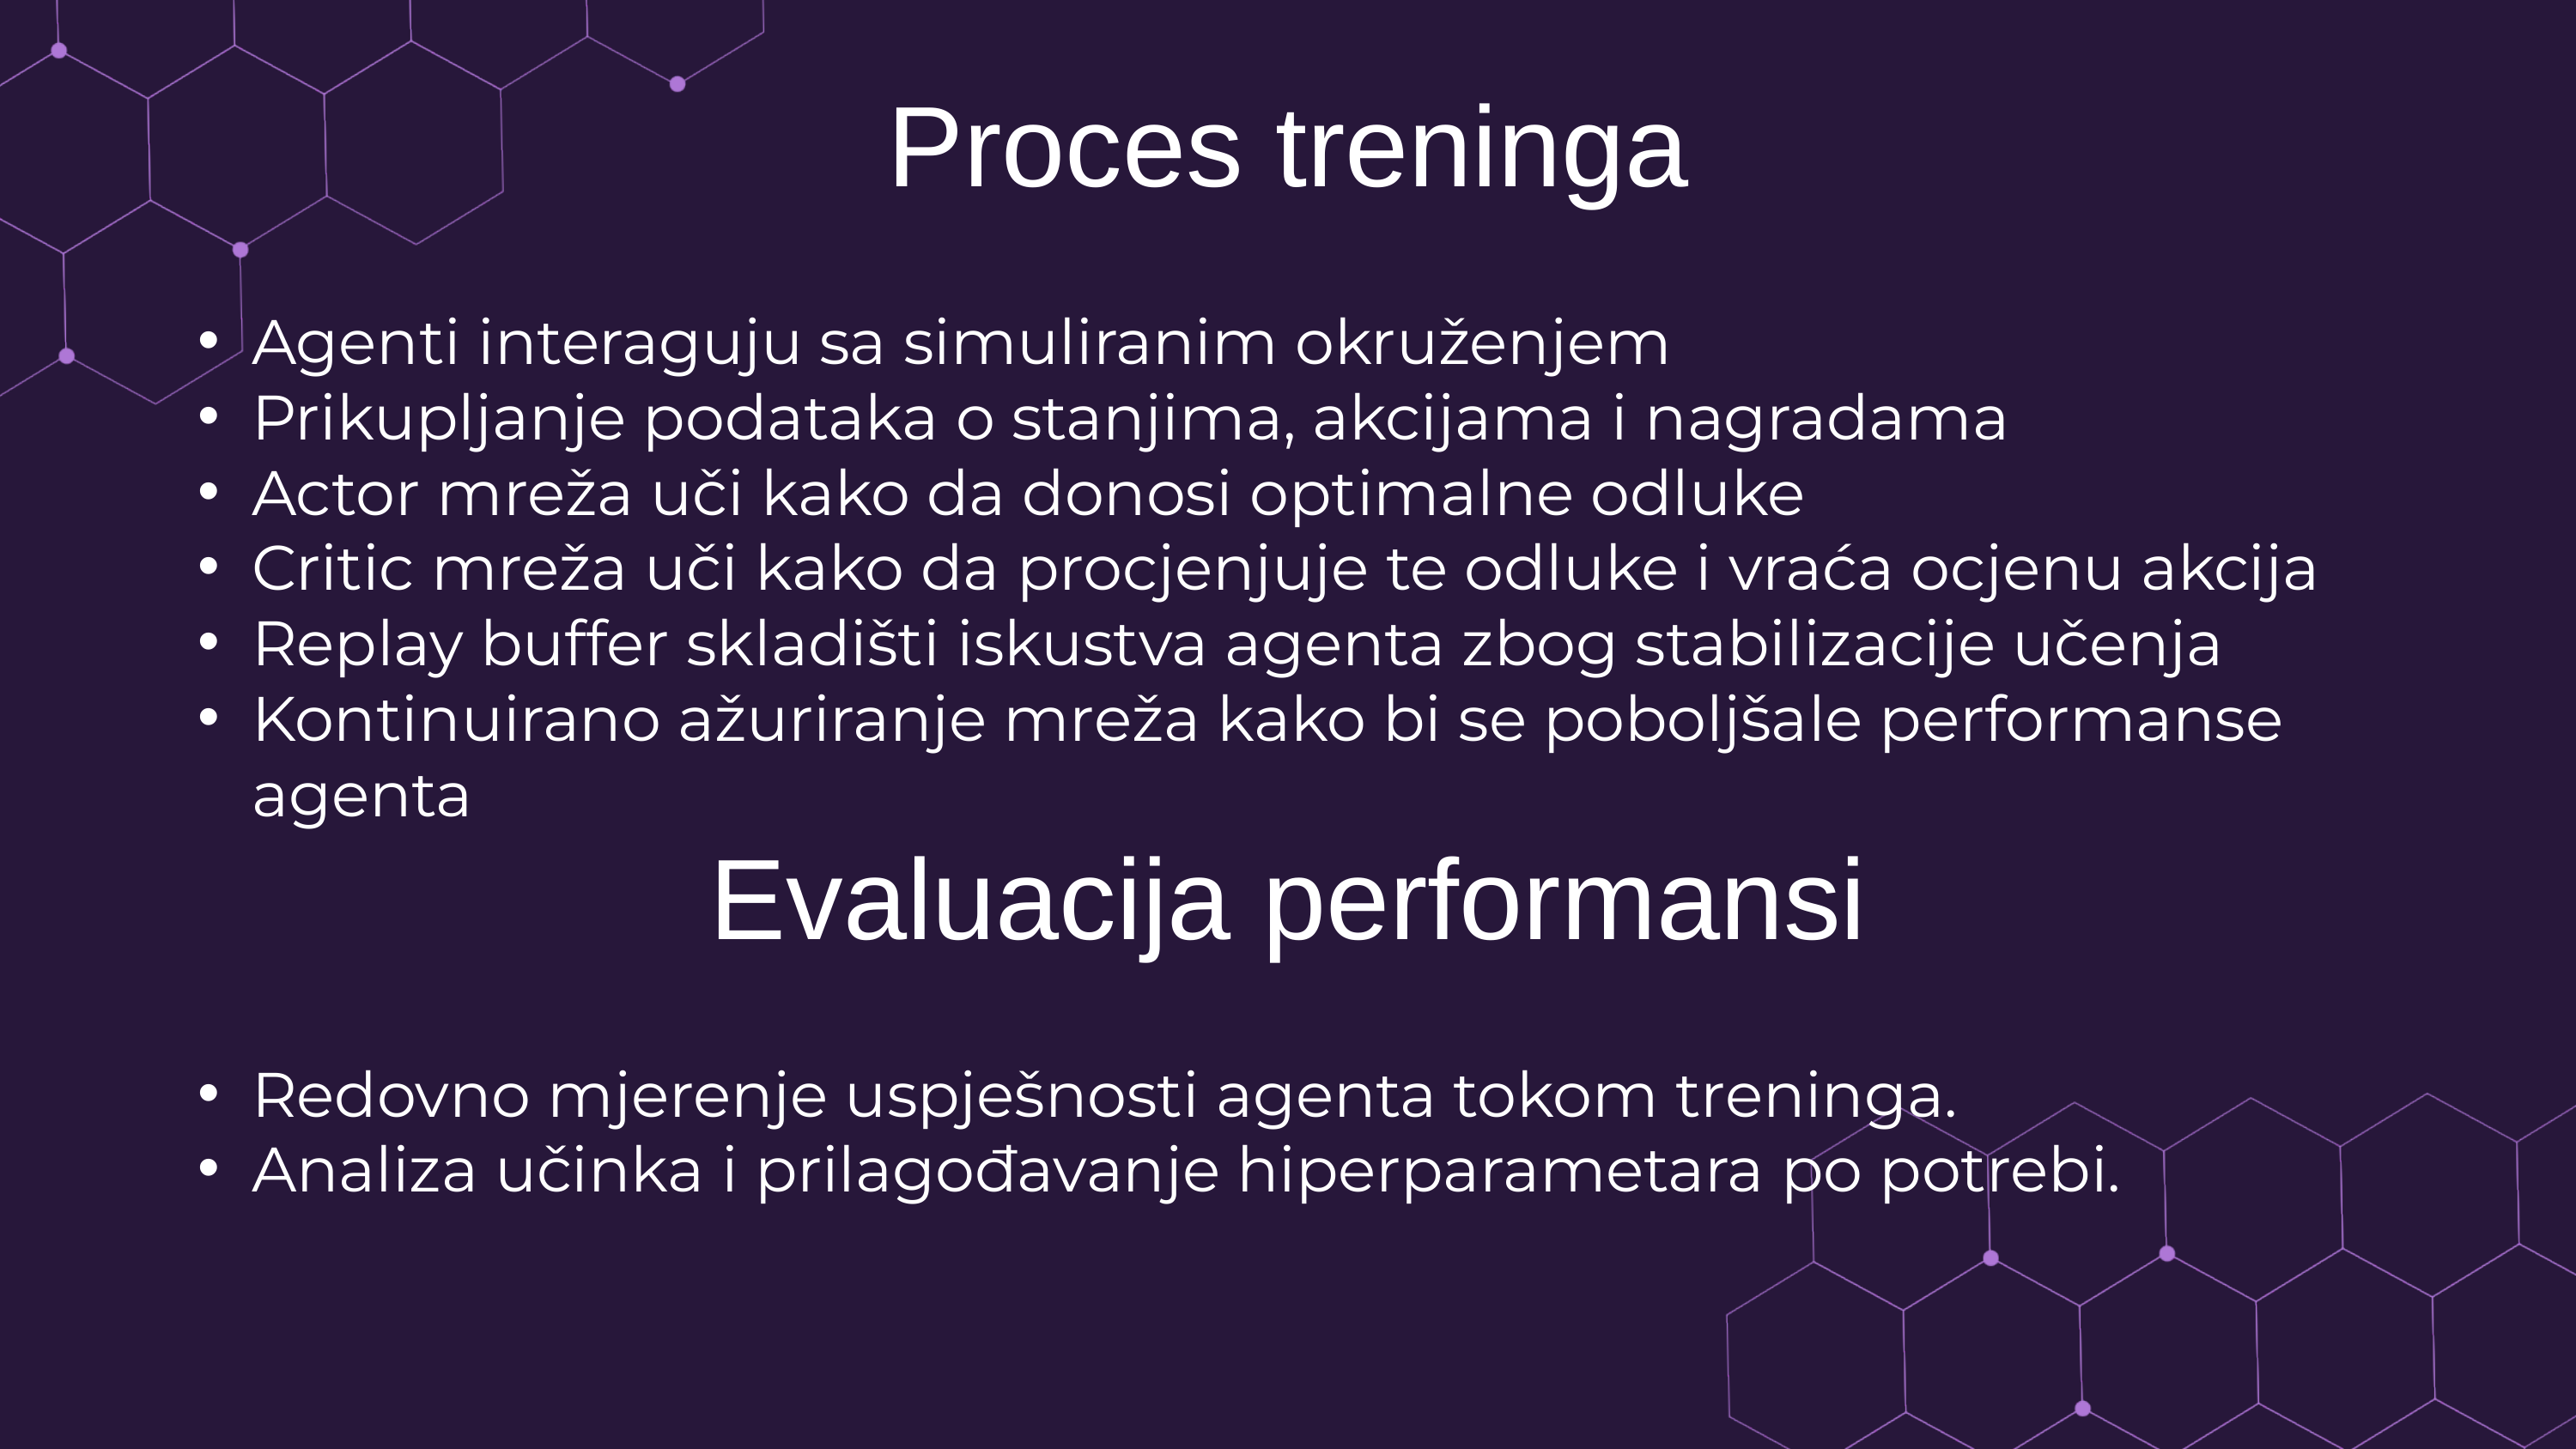

Proces treninga
Agenti interaguju sa simuliranim okruženjem
Prikupljanje podataka o stanjima, akcijama i nagradama
Actor mreža uči kako da donosi optimalne odluke
Critic mreža uči kako da procjenjuje te odluke i vraća ocjenu akcija
Replay buffer skladišti iskustva agenta zbog stabilizacije učenja
Kontinuirano ažuriranje mreža kako bi se poboljšale performanse agenta

Evaluacija performansi
Redovno mjerenje uspješnosti agenta tokom treninga.
Analiza učinka i prilagođavanje hiperparametara po potrebi.